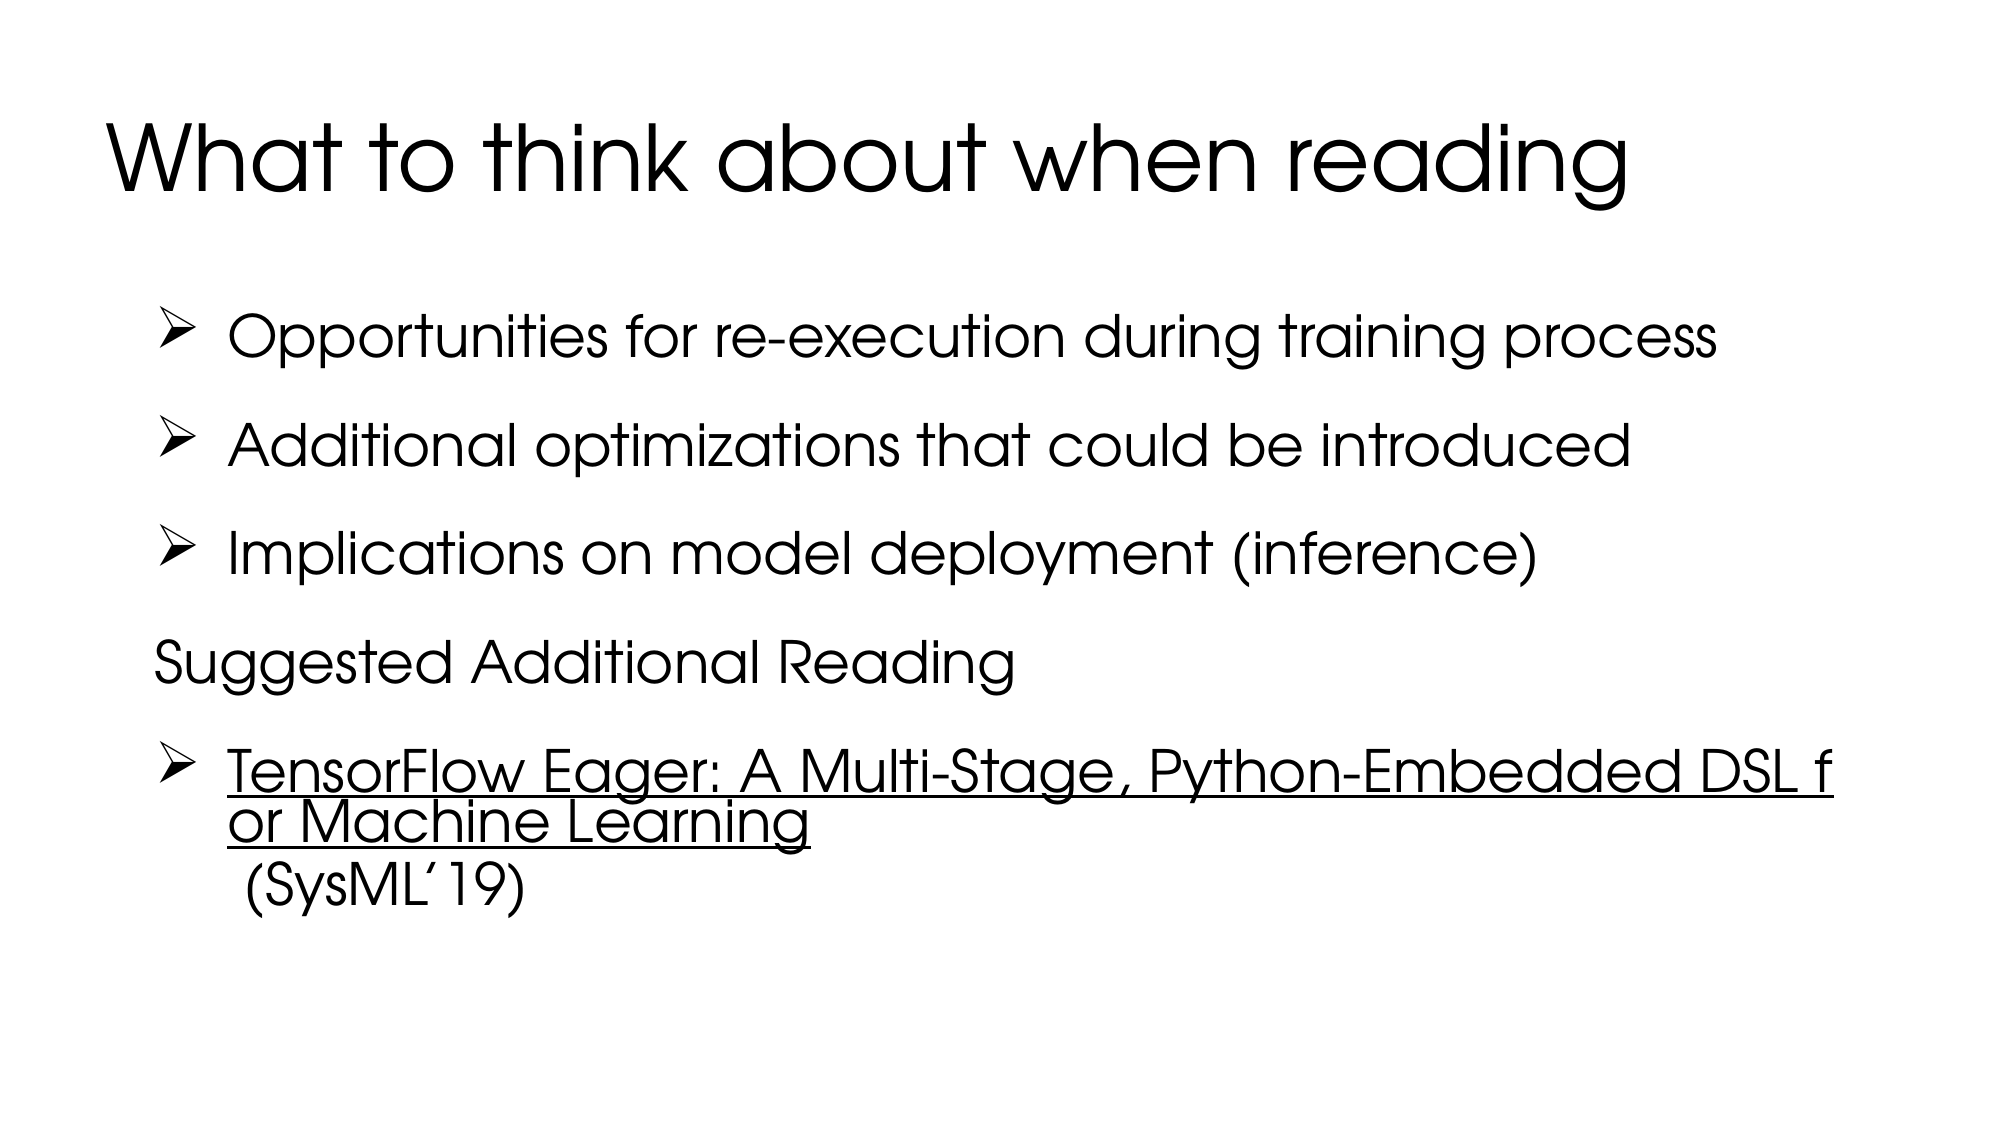

# What to think about when reading
Opportunities for re-execution during training process
Additional optimizations that could be introduced
Implications on model deployment (inference)
Suggested Additional Reading
TensorFlow Eager: A Multi-Stage, Python-Embedded DSL for Machine Learning (SysML’19)